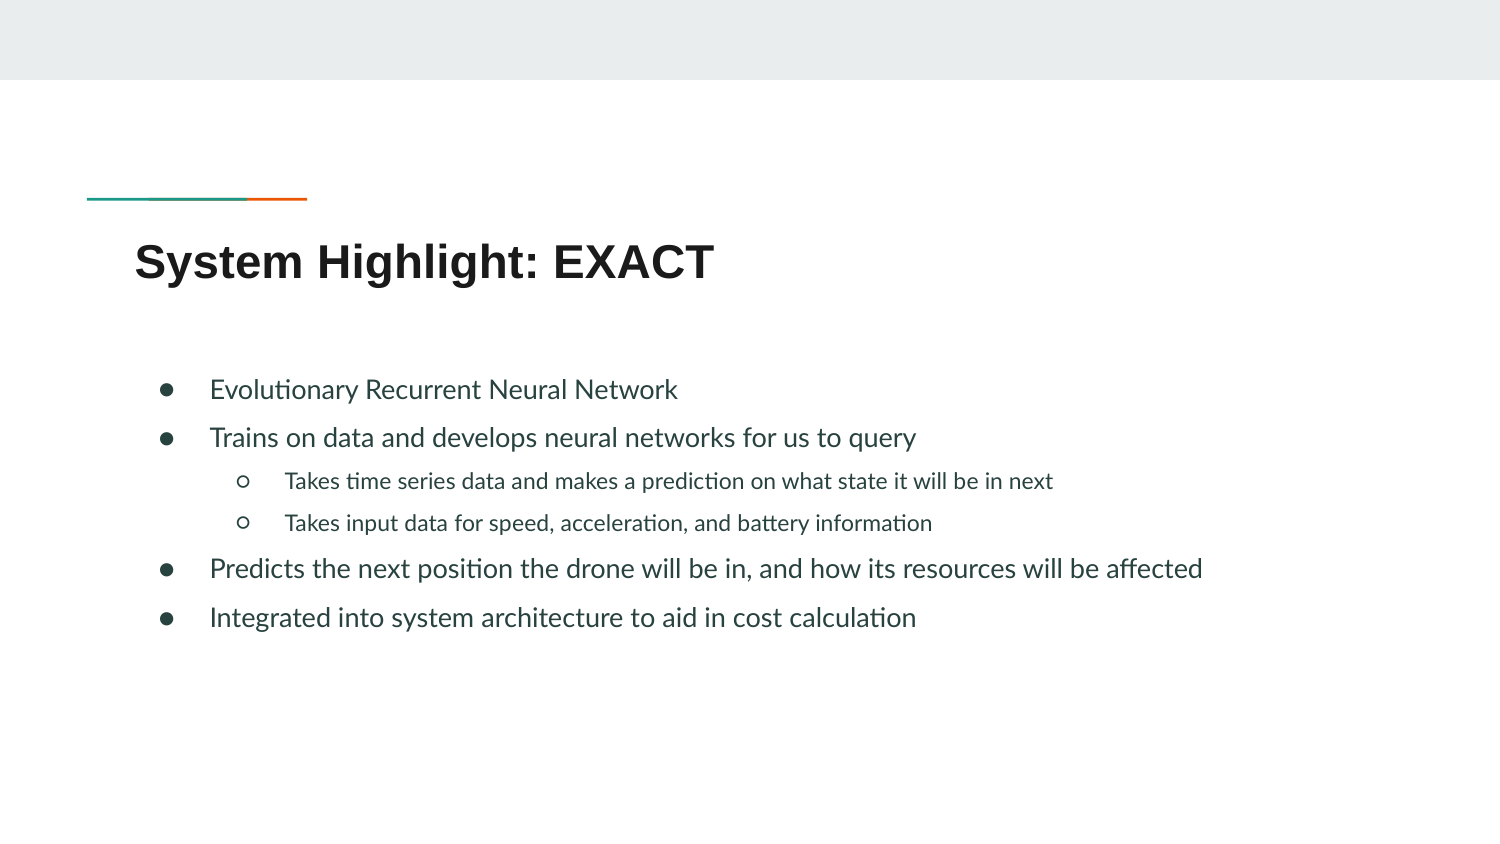

# System Highlight: EXACT
Evolutionary Recurrent Neural Network
Trains on data and develops neural networks for us to query
Takes time series data and makes a prediction on what state it will be in next
Takes input data for speed, acceleration, and battery information
Predicts the next position the drone will be in, and how its resources will be affected
Integrated into system architecture to aid in cost calculation